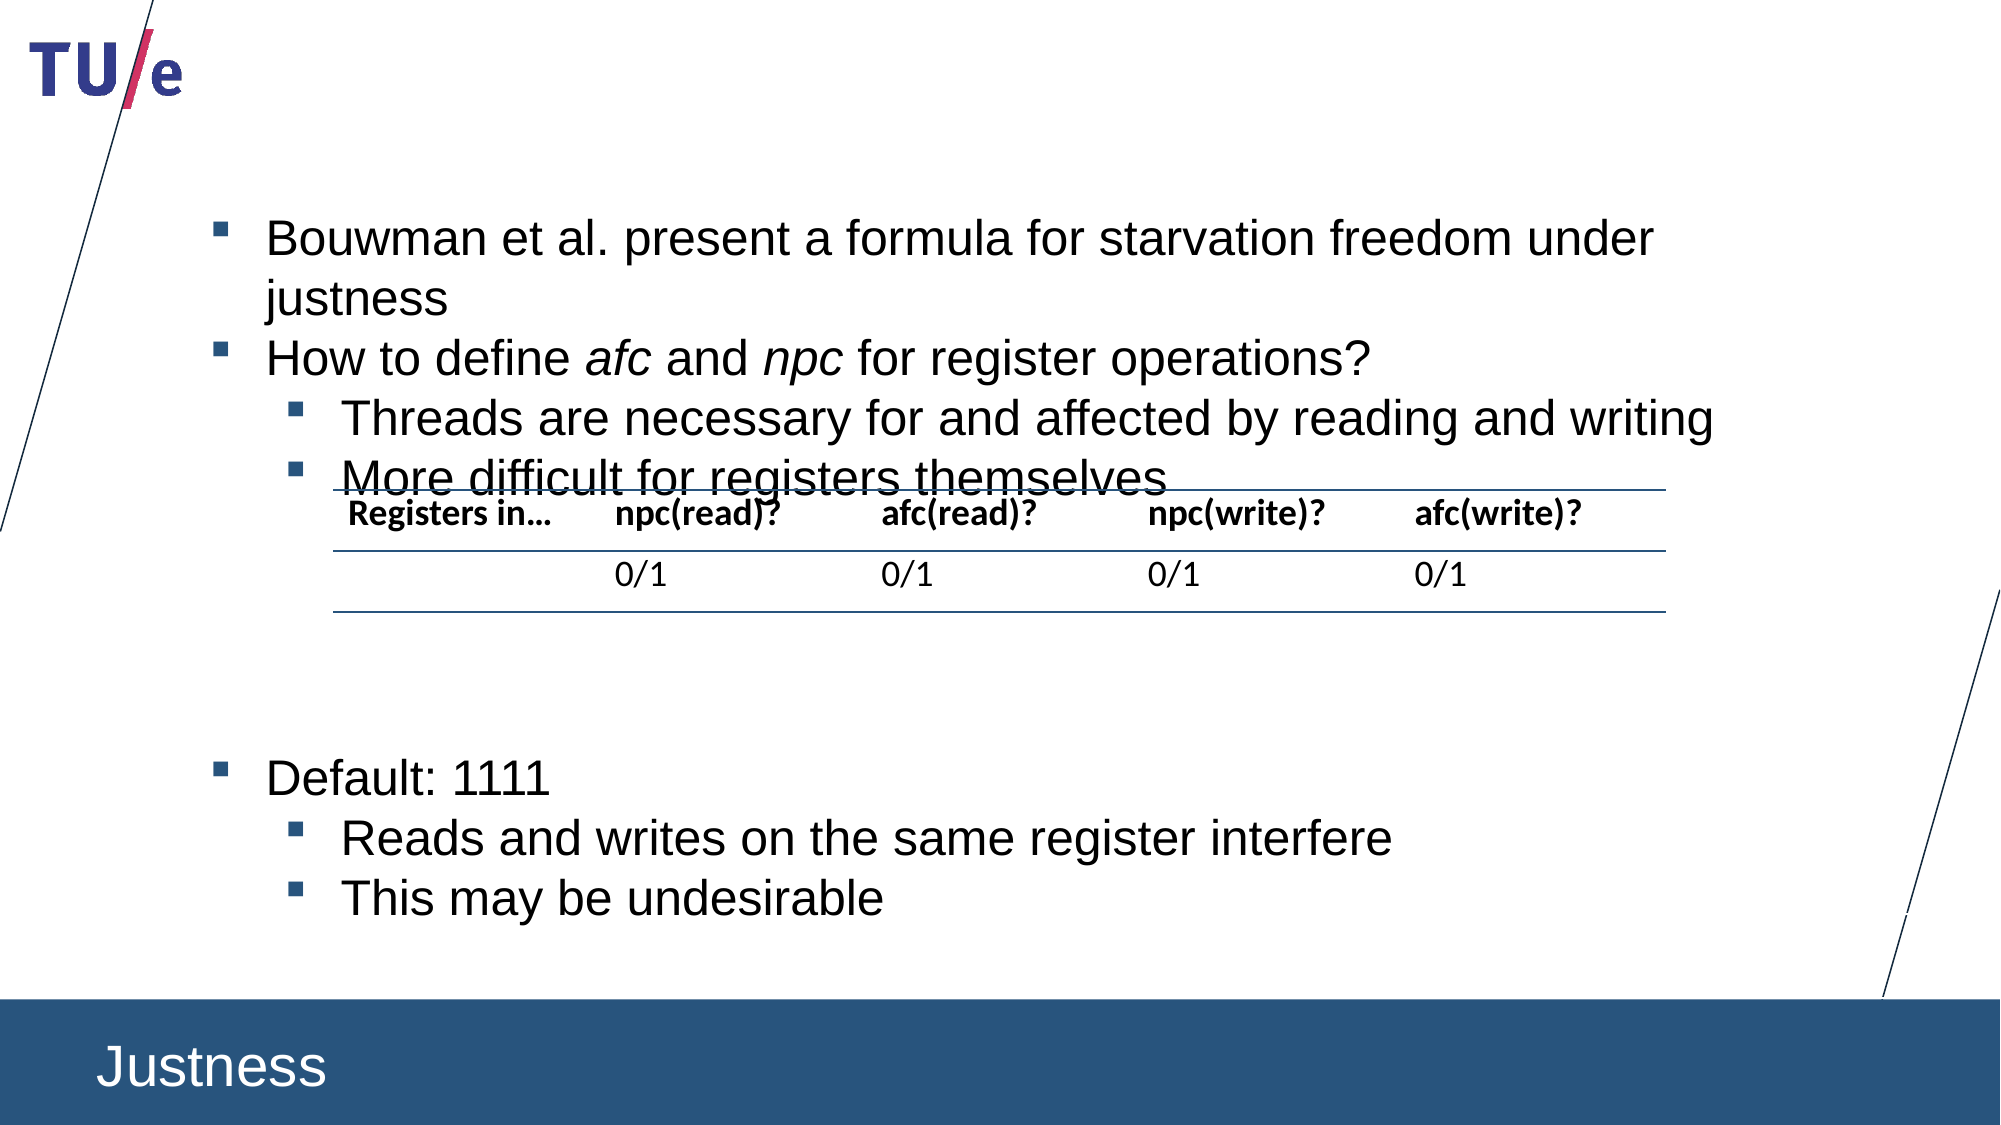

Bouwman et al. present a formula for starvation freedom under justness
How to define afc and npc for register operations?
Threads are necessary for and affected by reading and writing
More difficult for registers themselves

Default: 1111
Reads and writes on the same register interfere
This may be undesirable

| Registers in… | npc(read)? | afc(read)? | npc(write)? | afc(write)? |
| --- | --- | --- | --- | --- |
|  | 0/1 | 0/1 | 0/1 | 0/1 |
Justness